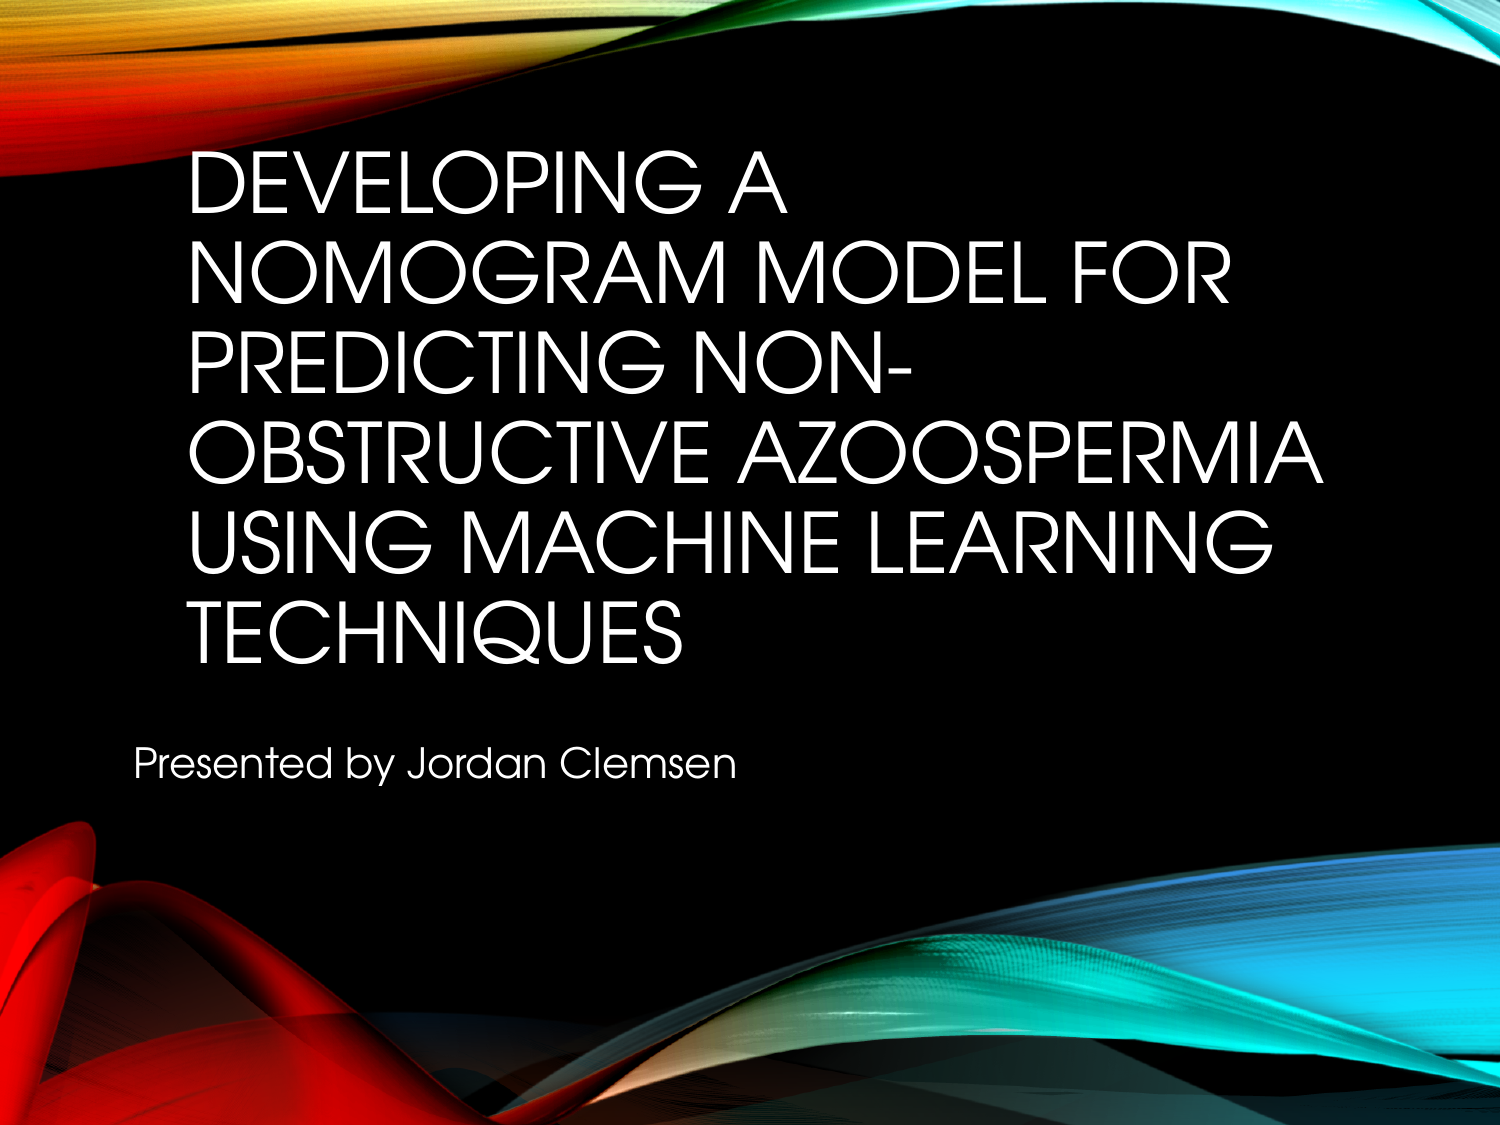

# Developing a nomogram model for predicting non-obstructive azoospermia using machine learning techniques
Presented by Jordan Clemsen